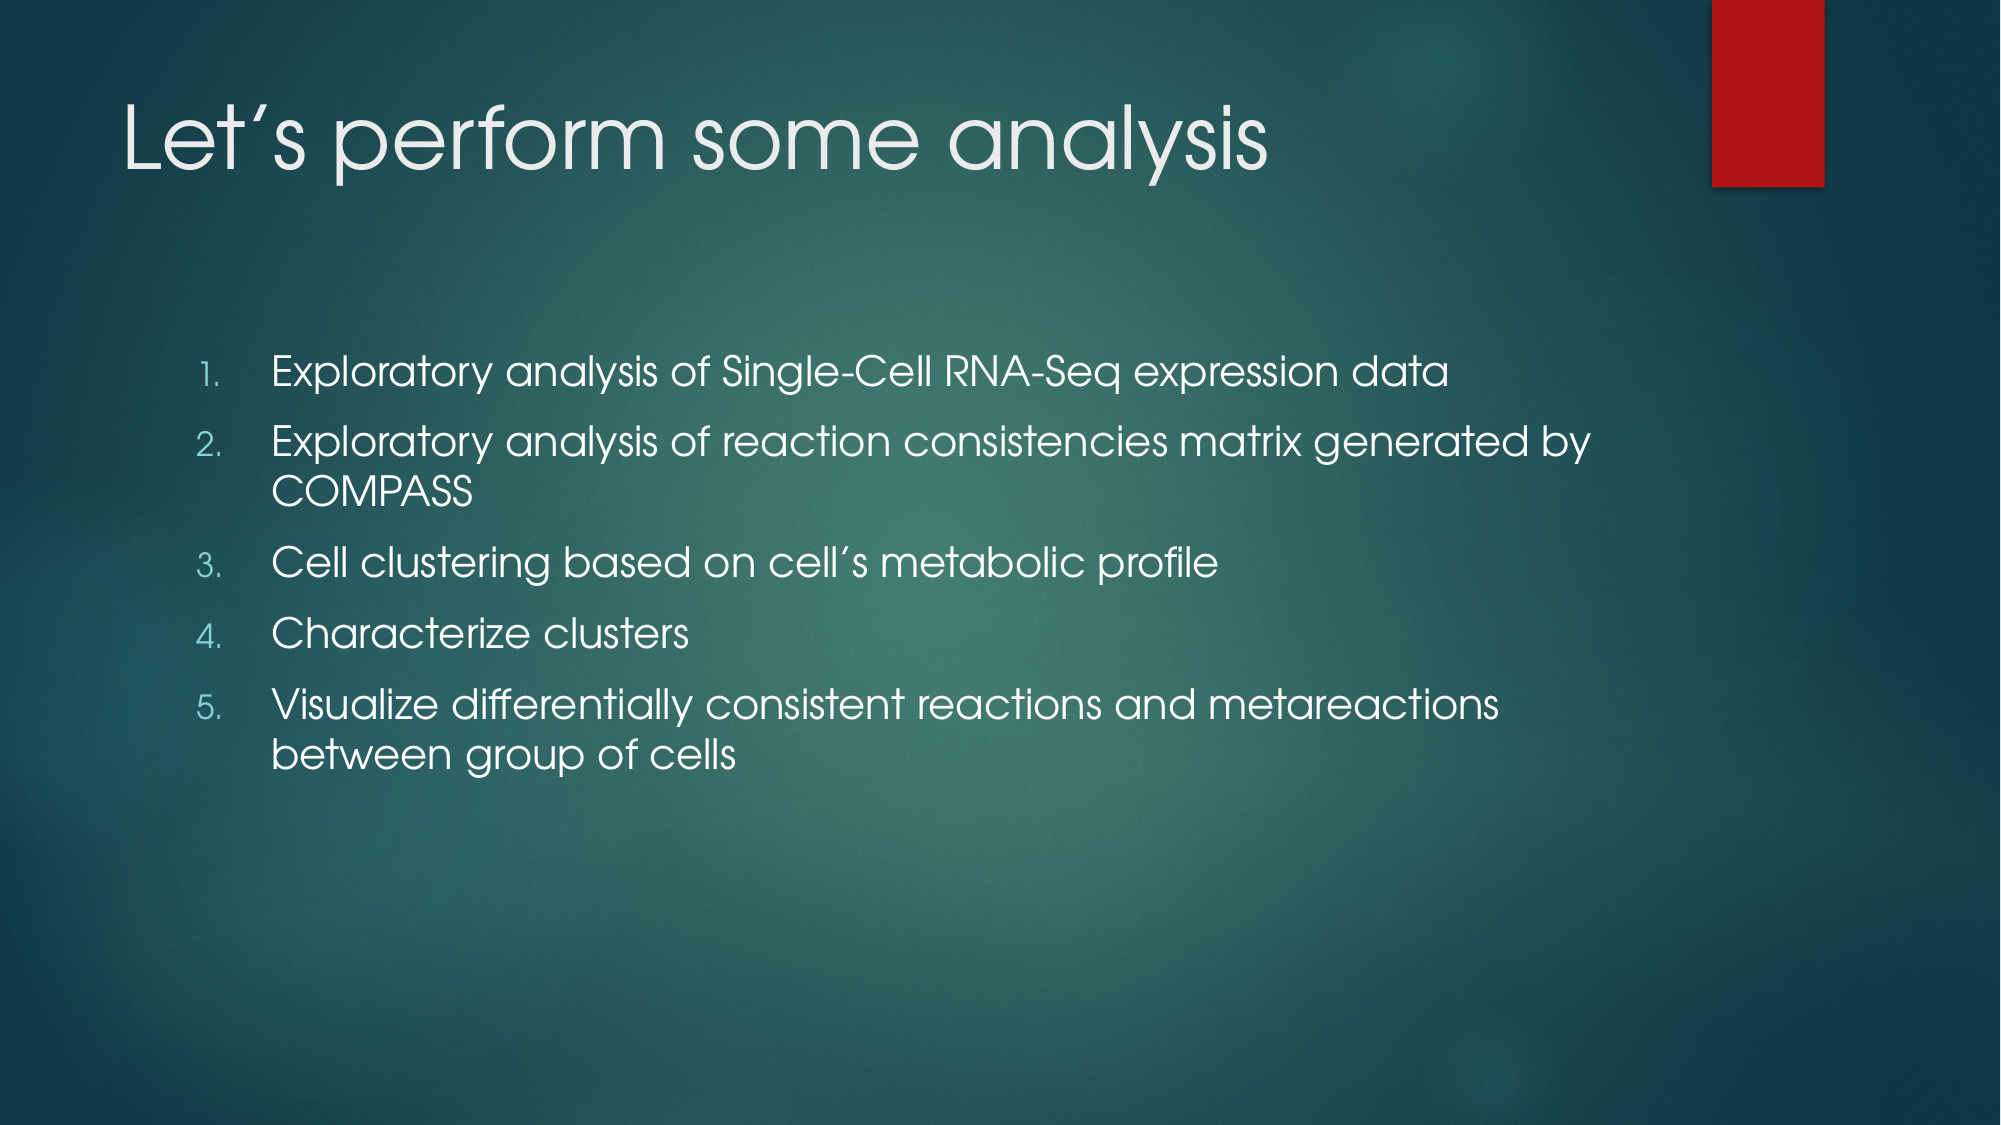

# Let’s perform some analysis
Exploratory analysis of Single-Cell RNA-Seq expression data
Exploratory analysis of reaction consistencies matrix generated by COMPASS
Cell clustering based on cell’s metabolic profile
Characterize clusters
Visualize differentially consistent reactions and metareactions between group of cells